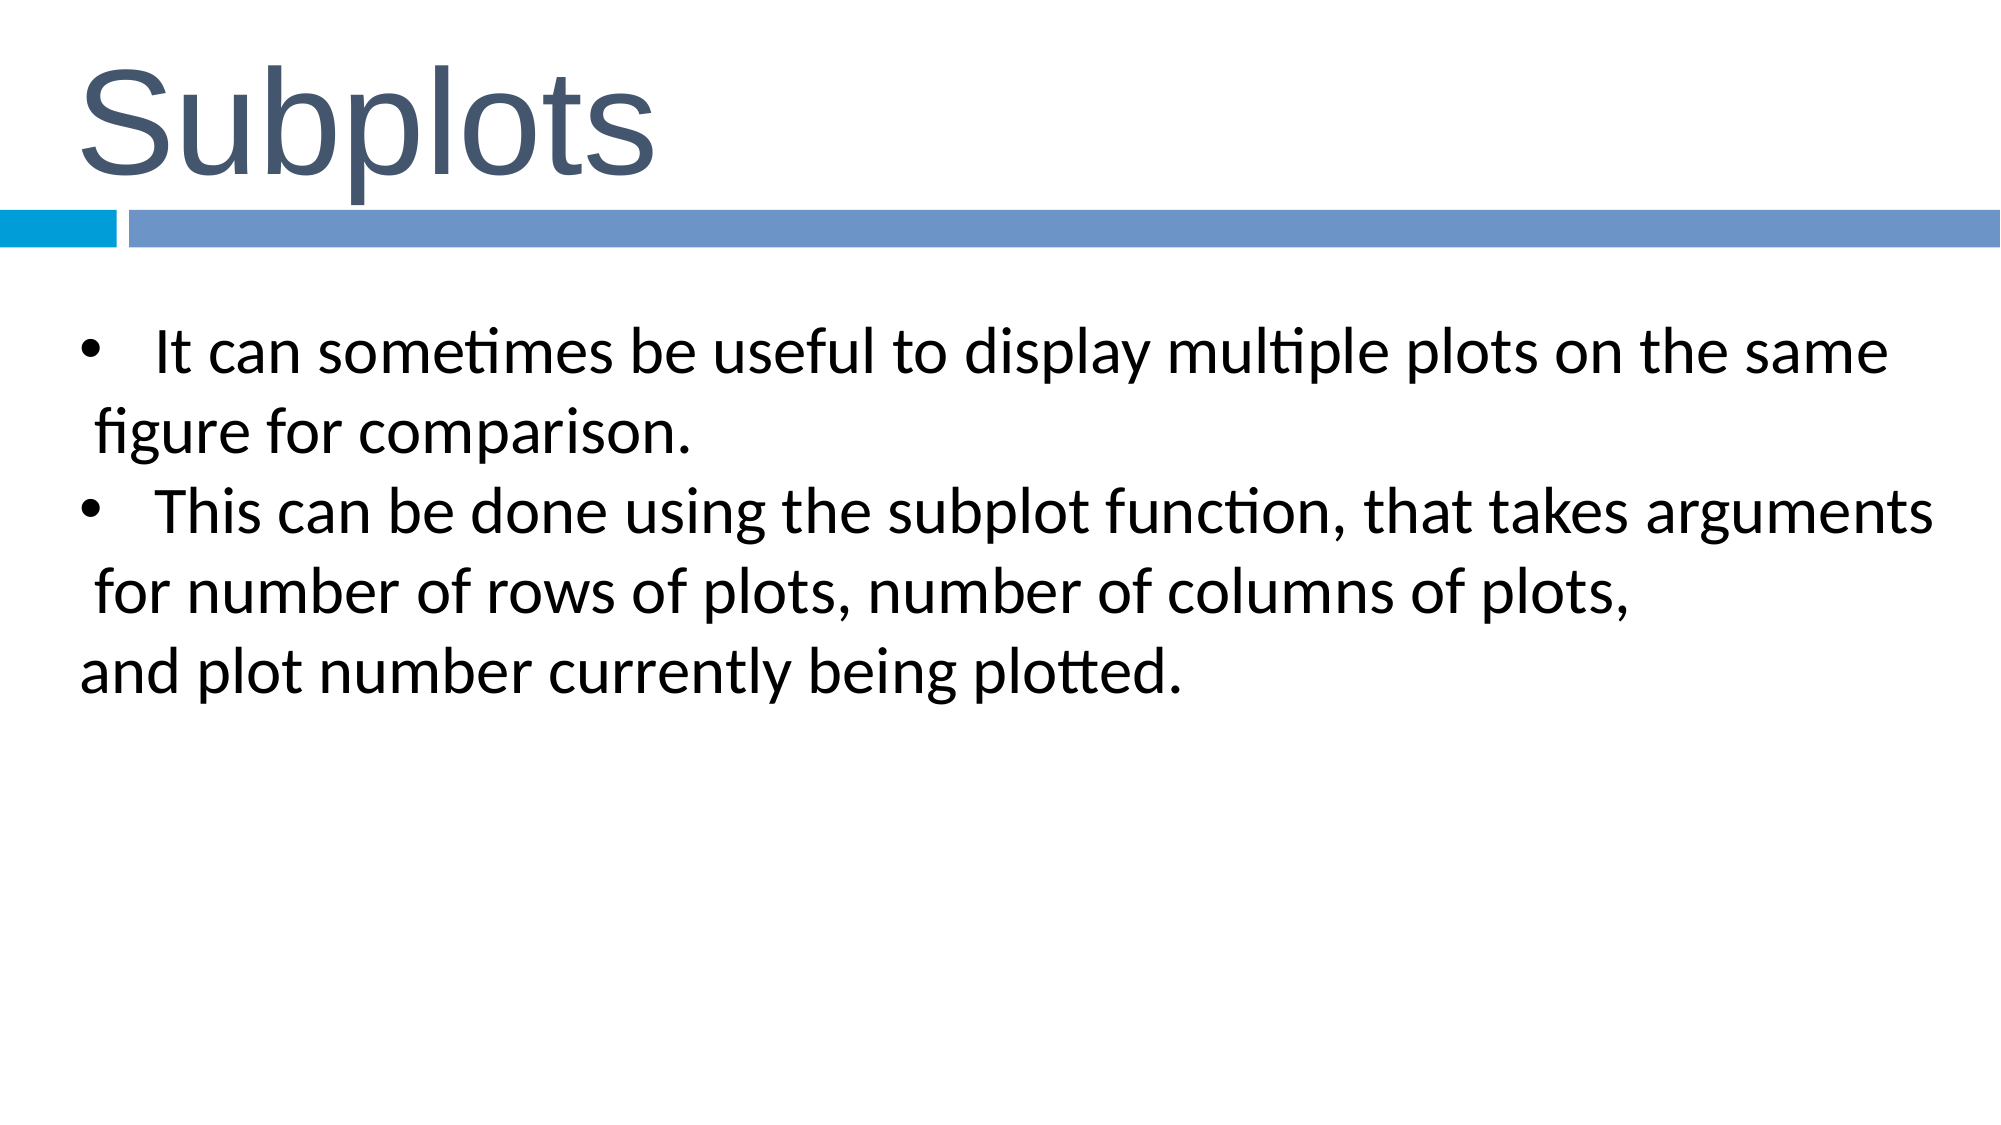

# Subplots
It can sometimes be useful to display multiple plots on the same
 figure for comparison.
This can be done using the subplot function, that takes arguments
 for number of rows of plots, number of columns of plots,
and plot number currently being plotted.